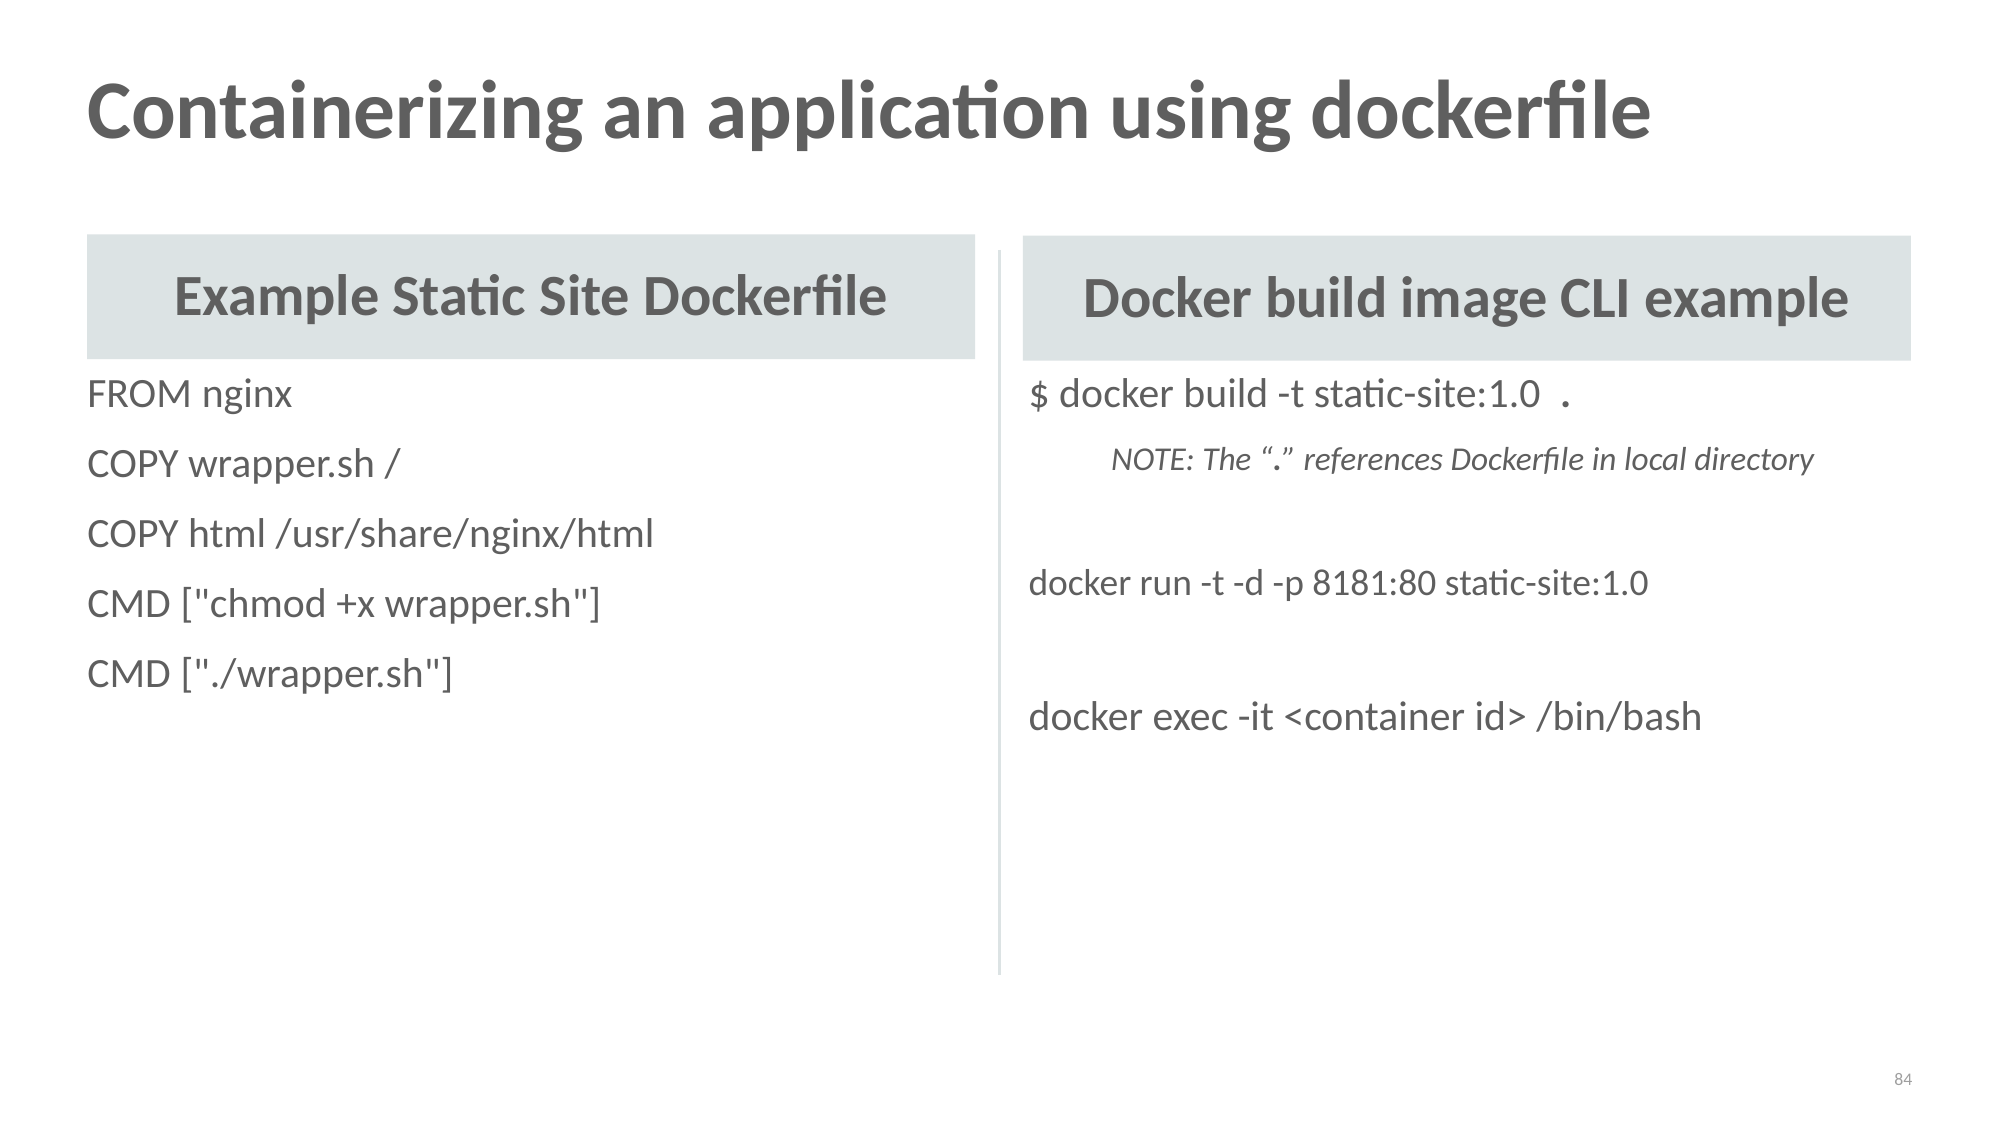

# Containerizing an application using dockerfile
Example Static Site Dockerfile
Docker build image CLI example
FROM nginx
COPY wrapper.sh /
COPY html /usr/share/nginx/html
CMD ["chmod +x wrapper.sh"]
CMD ["./wrapper.sh"]
$ docker build -t static-site:1.0  .
           NOTE: The “.” references Dockerfile in local directory

docker run -t -d -p 8181:80 static-site:1.0

docker exec -it <container id> /bin/bash

84
Oracle Confidential – Restricted